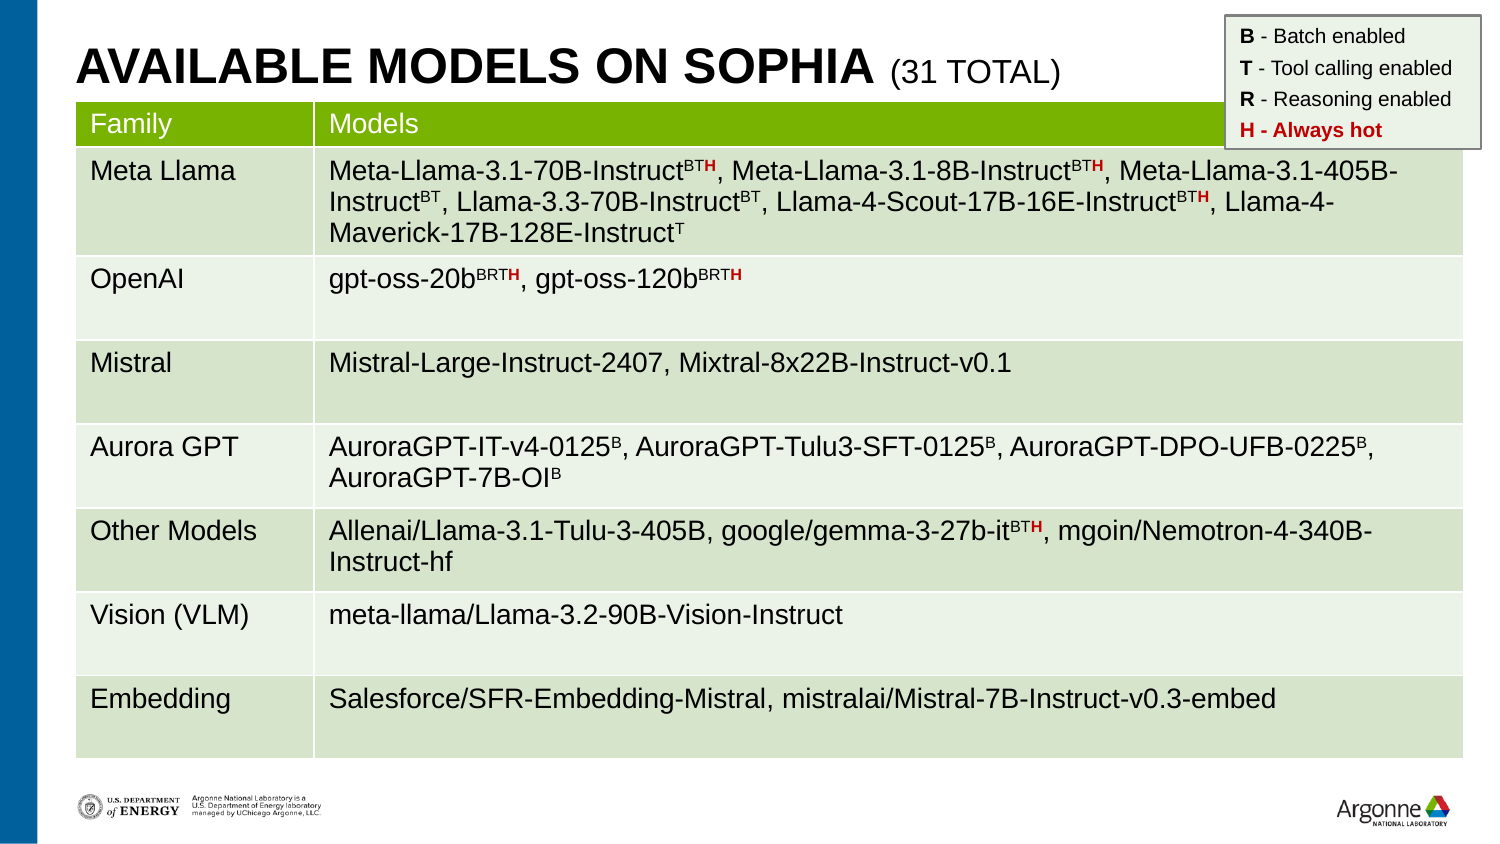

B - Batch enabled
T - Tool calling enabled
R - Reasoning enabled
H - Always hot

# Available models ON SOPHIA (31 total)
| Family | Models |
| --- | --- |
| Meta Llama | Meta-Llama-3.1-70B-InstructBTH, Meta-Llama-3.1-8B-InstructBTH, Meta-Llama-3.1-405B-InstructBT, Llama-3.3-70B-InstructBT, Llama-4-Scout-17B-16E-InstructBTH, Llama-4-Maverick-17B-128E-InstructT |
| OpenAI | gpt-oss-20bBRTH, gpt-oss-120bBRTH |
| Mistral | Mistral-Large-Instruct-2407, Mixtral-8x22B-Instruct-v0.1 |
| Aurora GPT | AuroraGPT-IT-v4-0125B, AuroraGPT-Tulu3-SFT-0125B, AuroraGPT-DPO-UFB-0225B, AuroraGPT-7B-OIB |
| Other Models | Allenai/Llama-3.1-Tulu-3-405B, google/gemma-3-27b-itBTH, mgoin/Nemotron-4-340B-Instruct-hf |
| Vision (VLM) | meta-llama/Llama-3.2-90B-Vision-Instruct |
| Embedding | Salesforce/SFR-Embedding-Mistral, mistralai/Mistral-7B-Instruct-v0.3-embed |